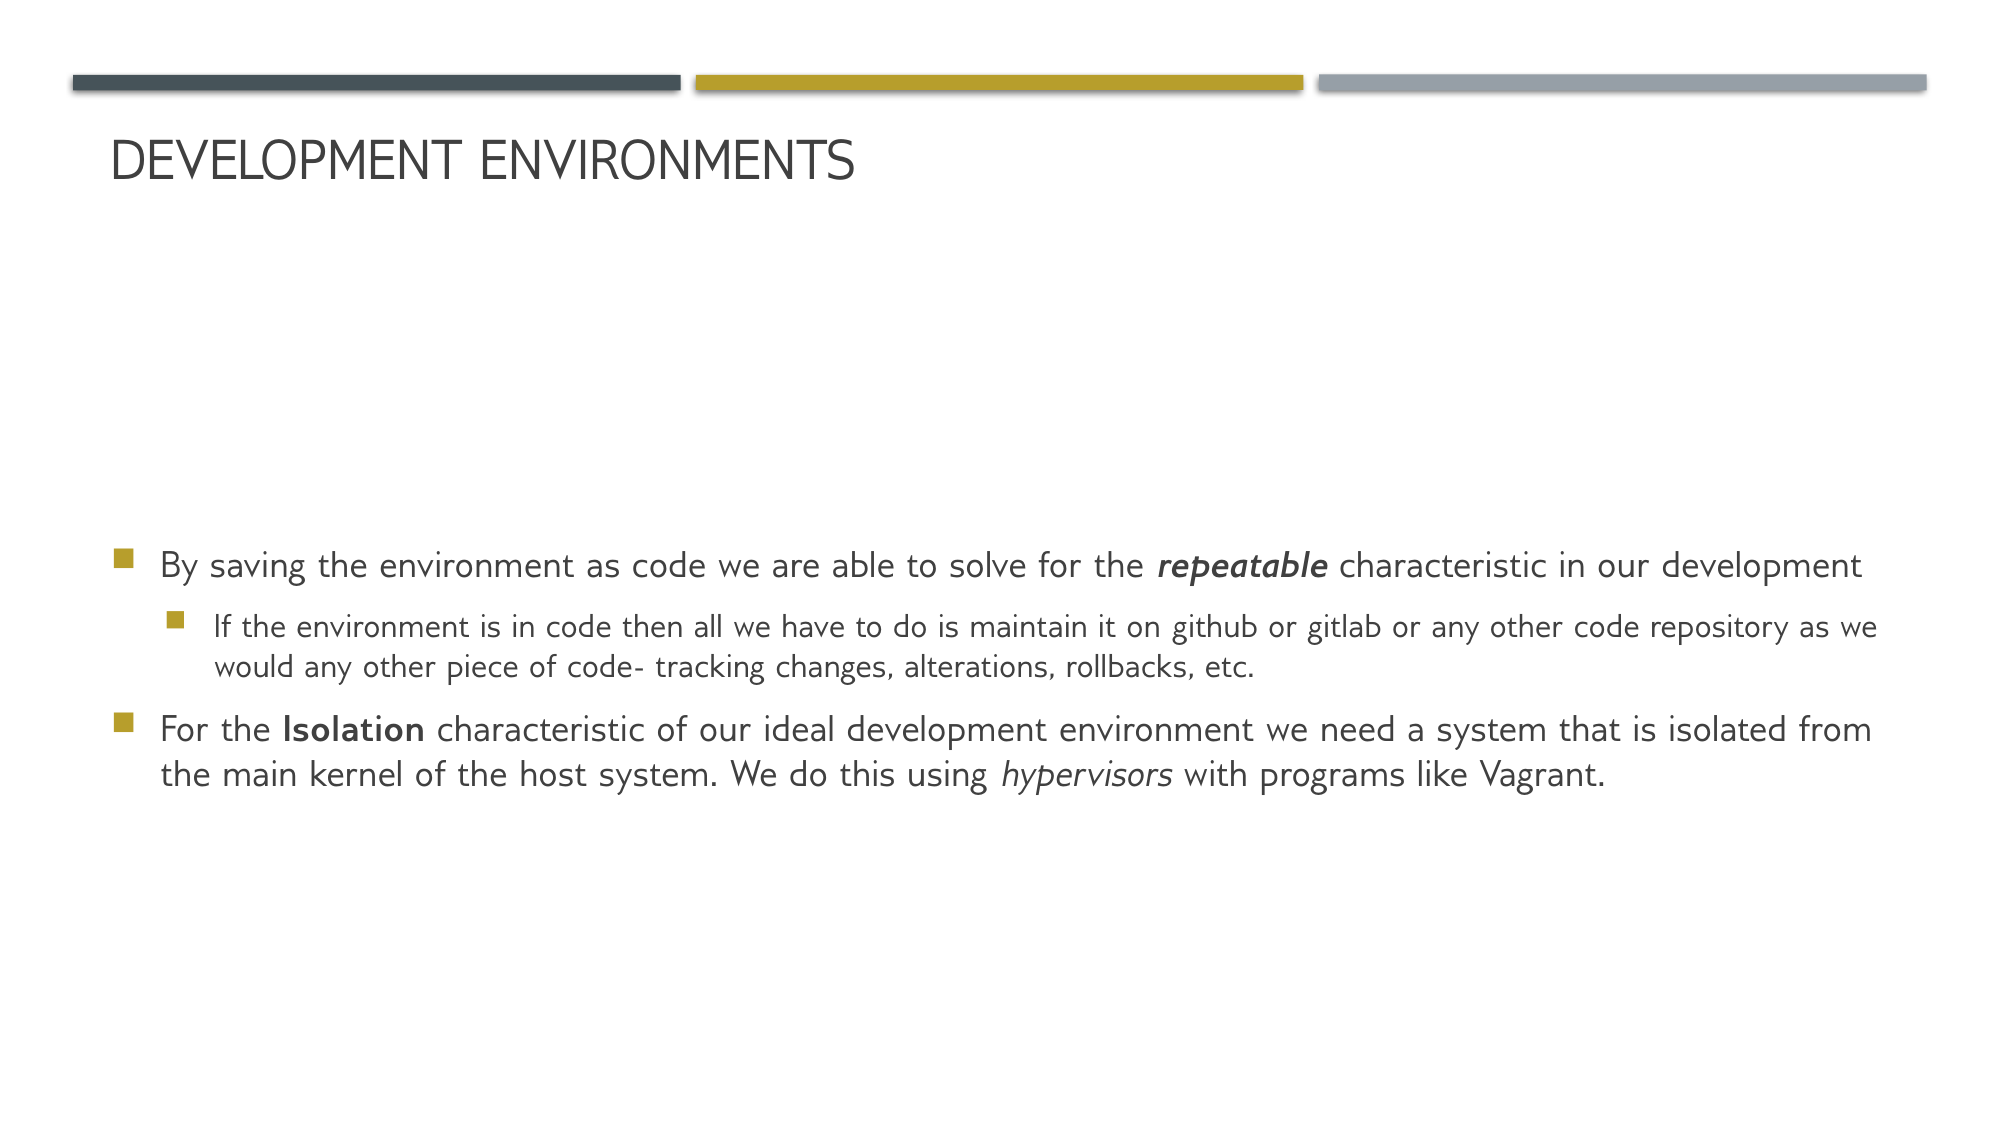

# Development Environments
By saving the environment as code we are able to solve for the repeatable characteristic in our development
If the environment is in code then all we have to do is maintain it on github or gitlab or any other code repository as we would any other piece of code- tracking changes, alterations, rollbacks, etc.
For the Isolation characteristic of our ideal development environment we need a system that is isolated from the main kernel of the host system. We do this using hypervisors with programs like Vagrant.